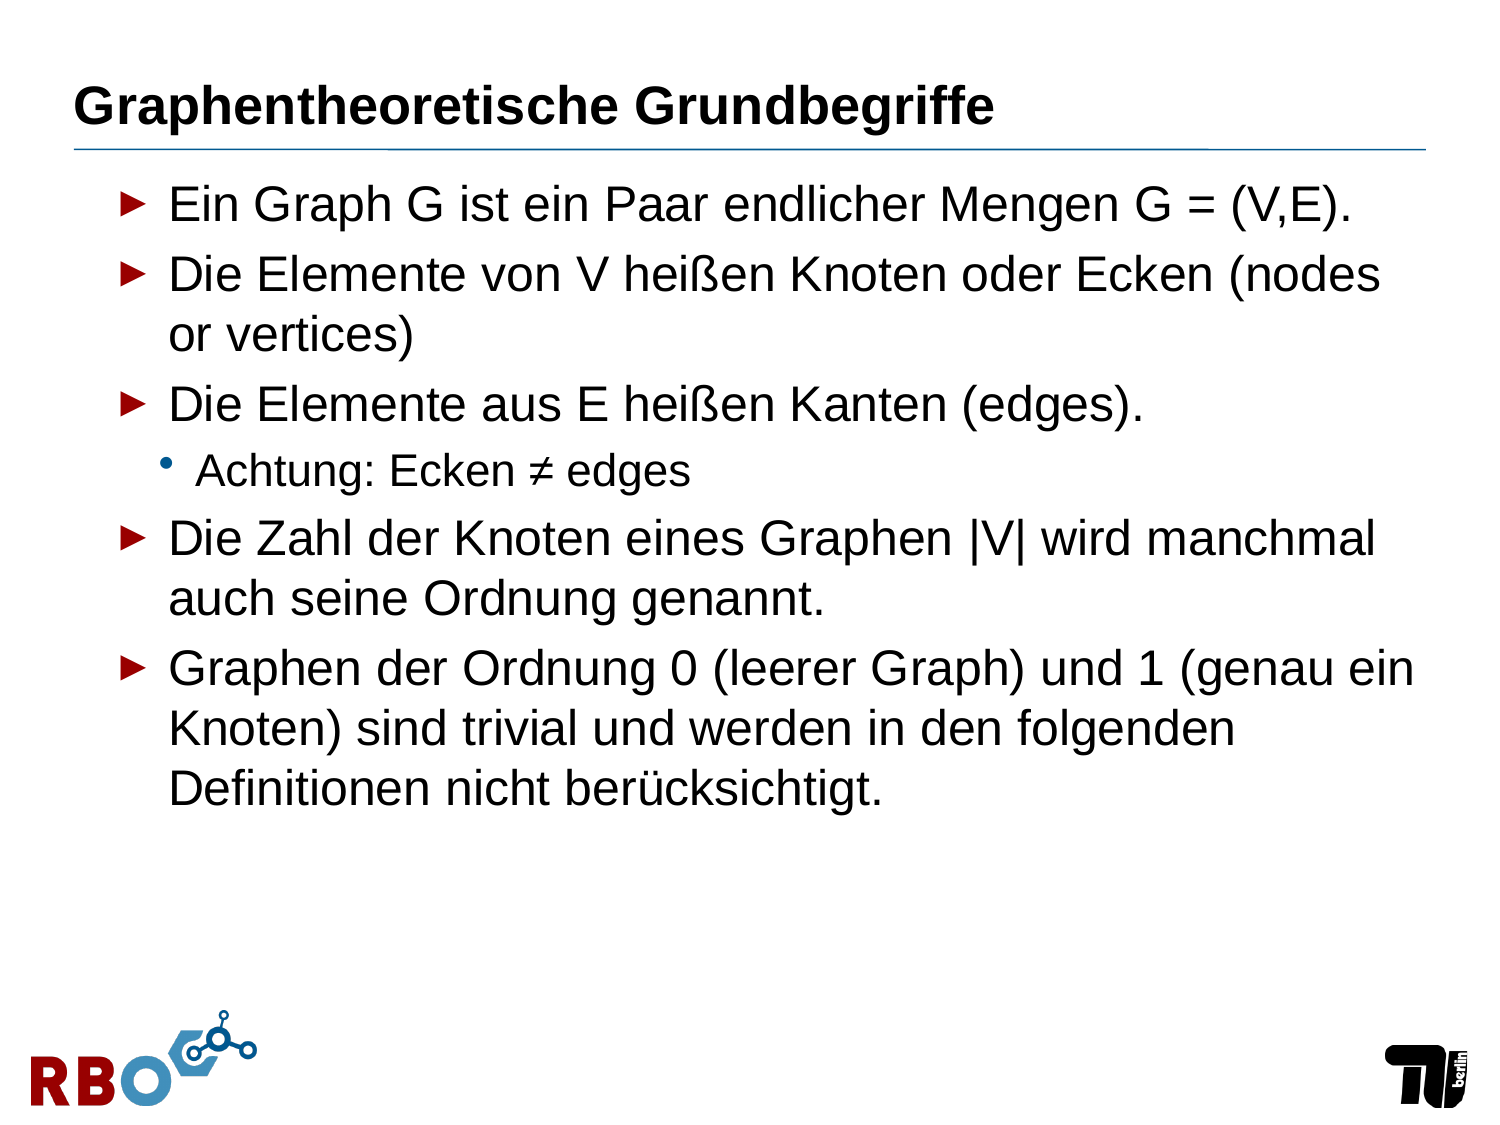

# Graphentheoretische Grundbegriffe
Ein Graph G ist ein Paar endlicher Mengen G = (V,E).
Die Elemente von V heißen Knoten oder Ecken (nodes or vertices)
Die Elemente aus E heißen Kanten (edges).
Achtung: Ecken ≠ edges
Die Zahl der Knoten eines Graphen |V| wird manchmal auch seine Ordnung genannt.
Graphen der Ordnung 0 (leerer Graph) und 1 (genau ein Knoten) sind trivial und werden in den folgenden Definitionen nicht berücksichtigt.